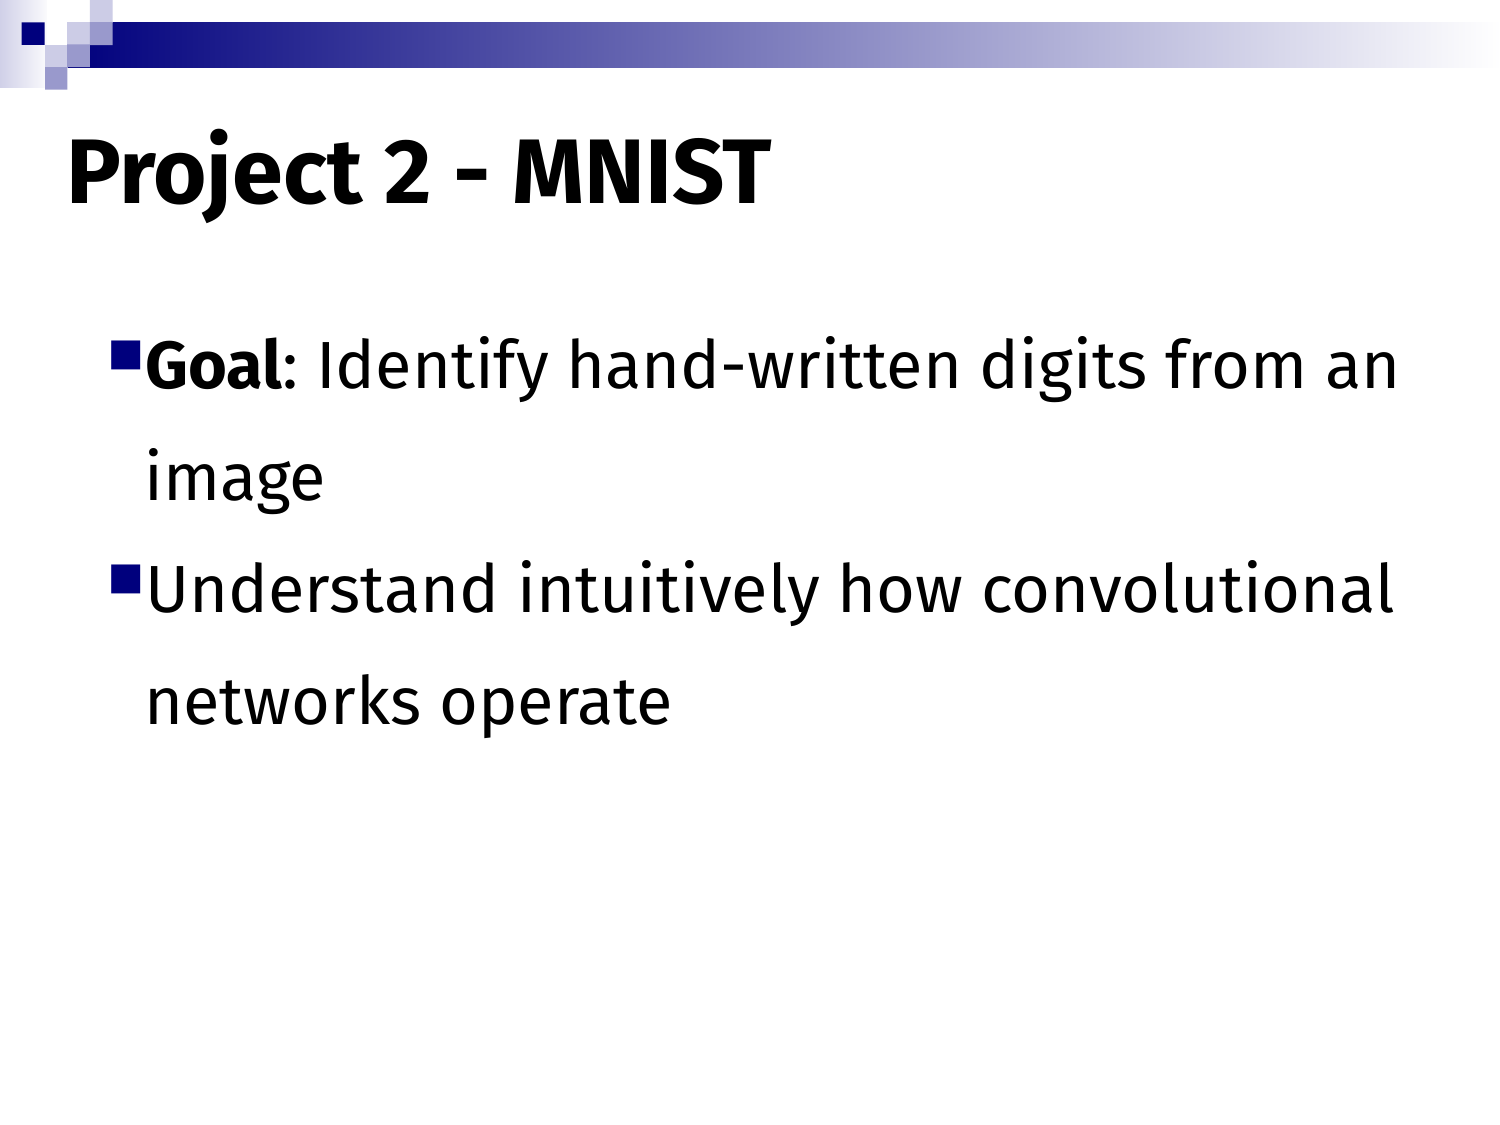

# Project 2 - MNIST
Goal: Identify hand-written digits from an image
Understand intuitively how convolutional networks operate